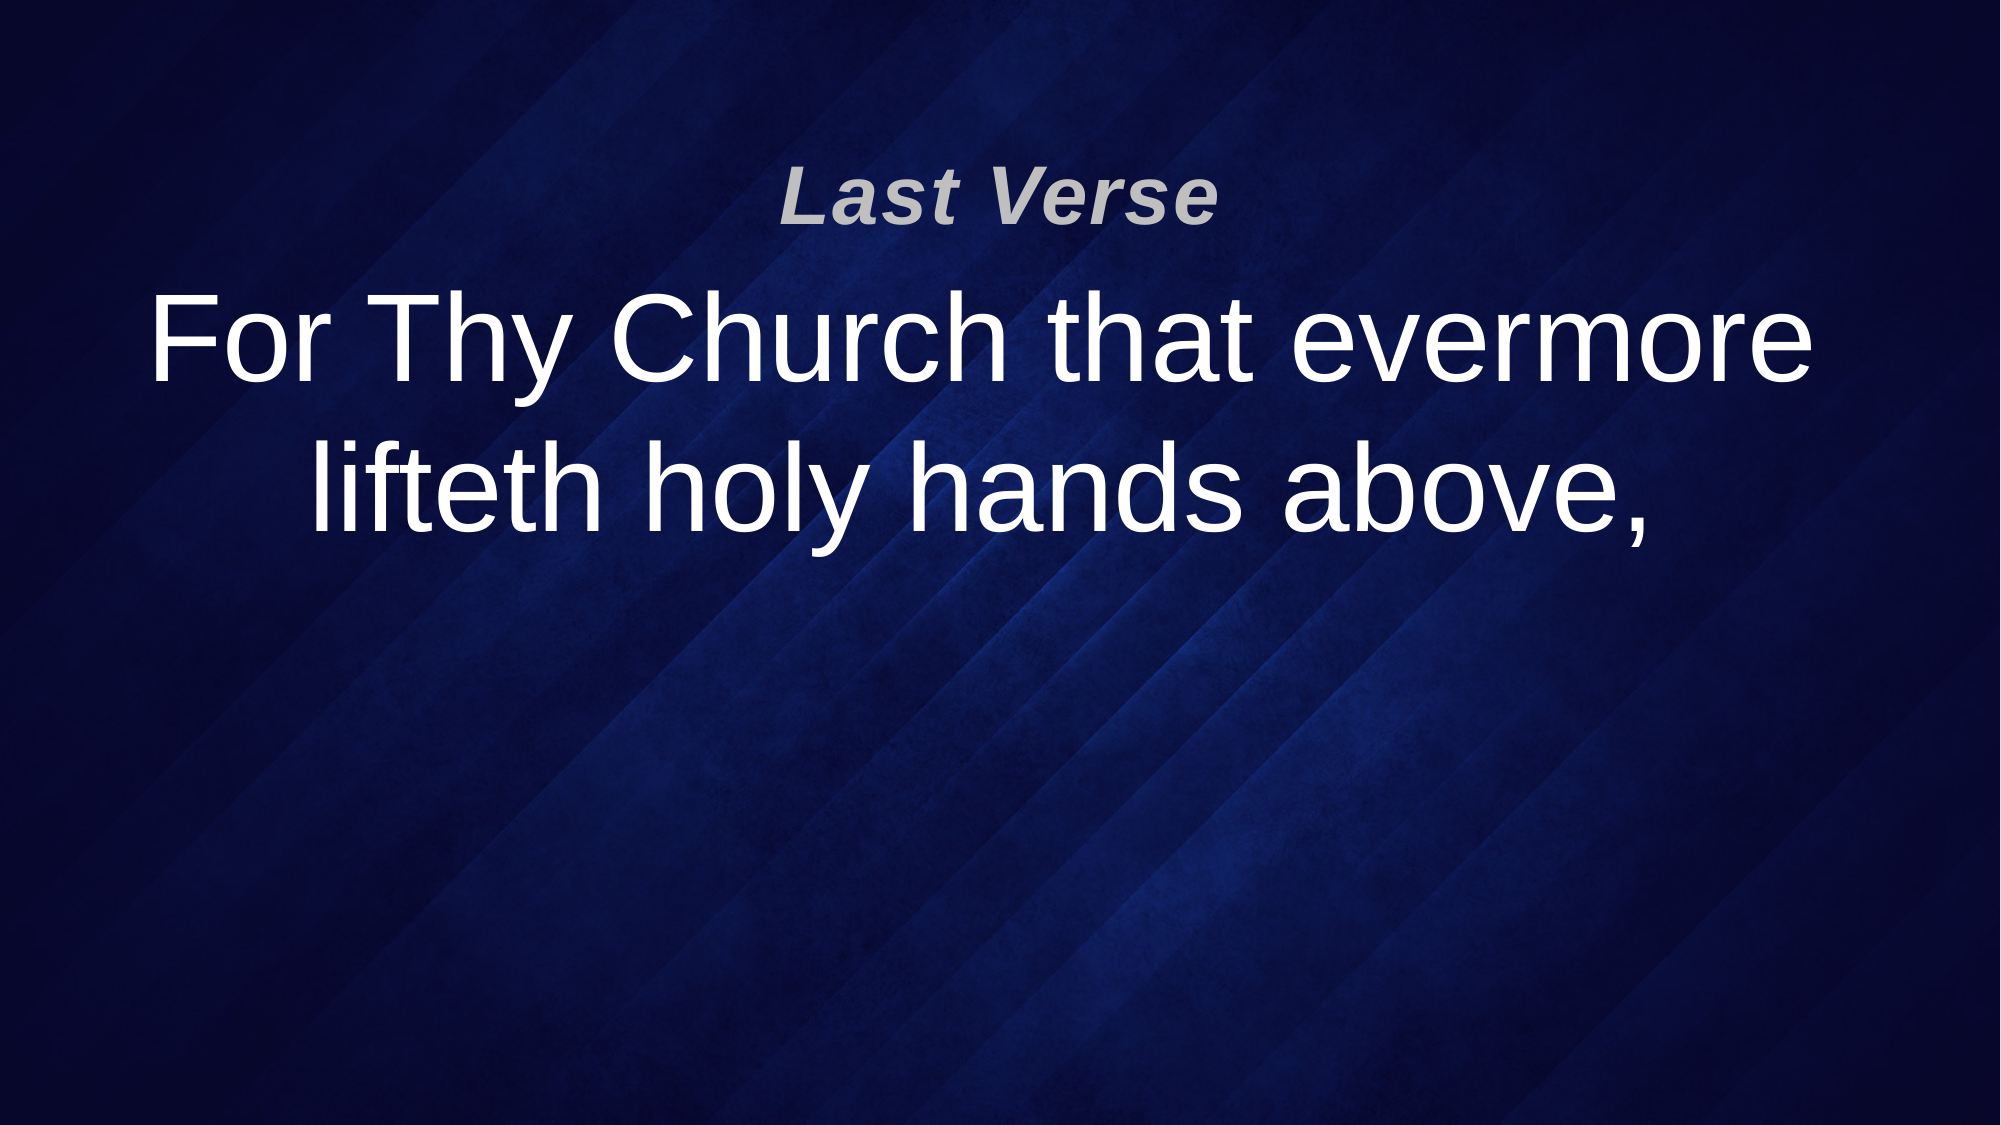

Last Verse
# For Thy Church that evermore lifteth holy hands above,